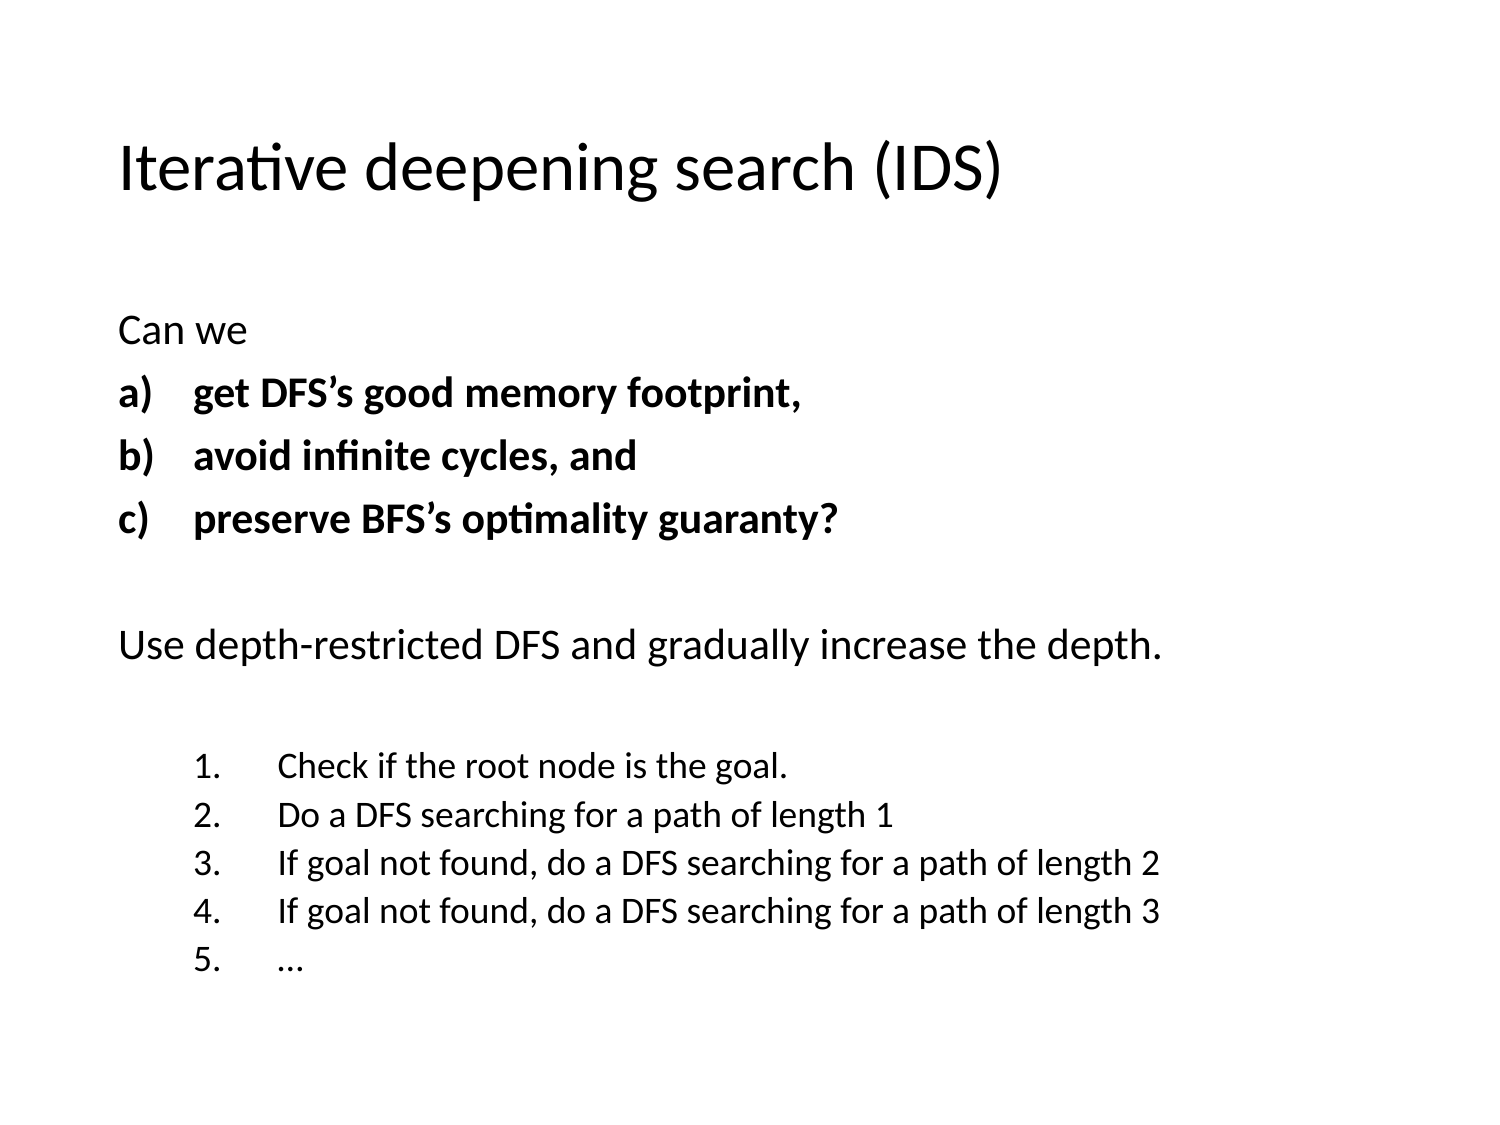

# Iterative deepening search (IDS)
Can we
get DFS’s good memory footprint,
avoid infinite cycles, and
preserve BFS’s optimality guaranty?

Use depth-restricted DFS and gradually increase the depth.

Check if the root node is the goal.
Do a DFS searching for a path of length 1
If goal not found, do a DFS searching for a path of length 2
If goal not found, do a DFS searching for a path of length 3
…